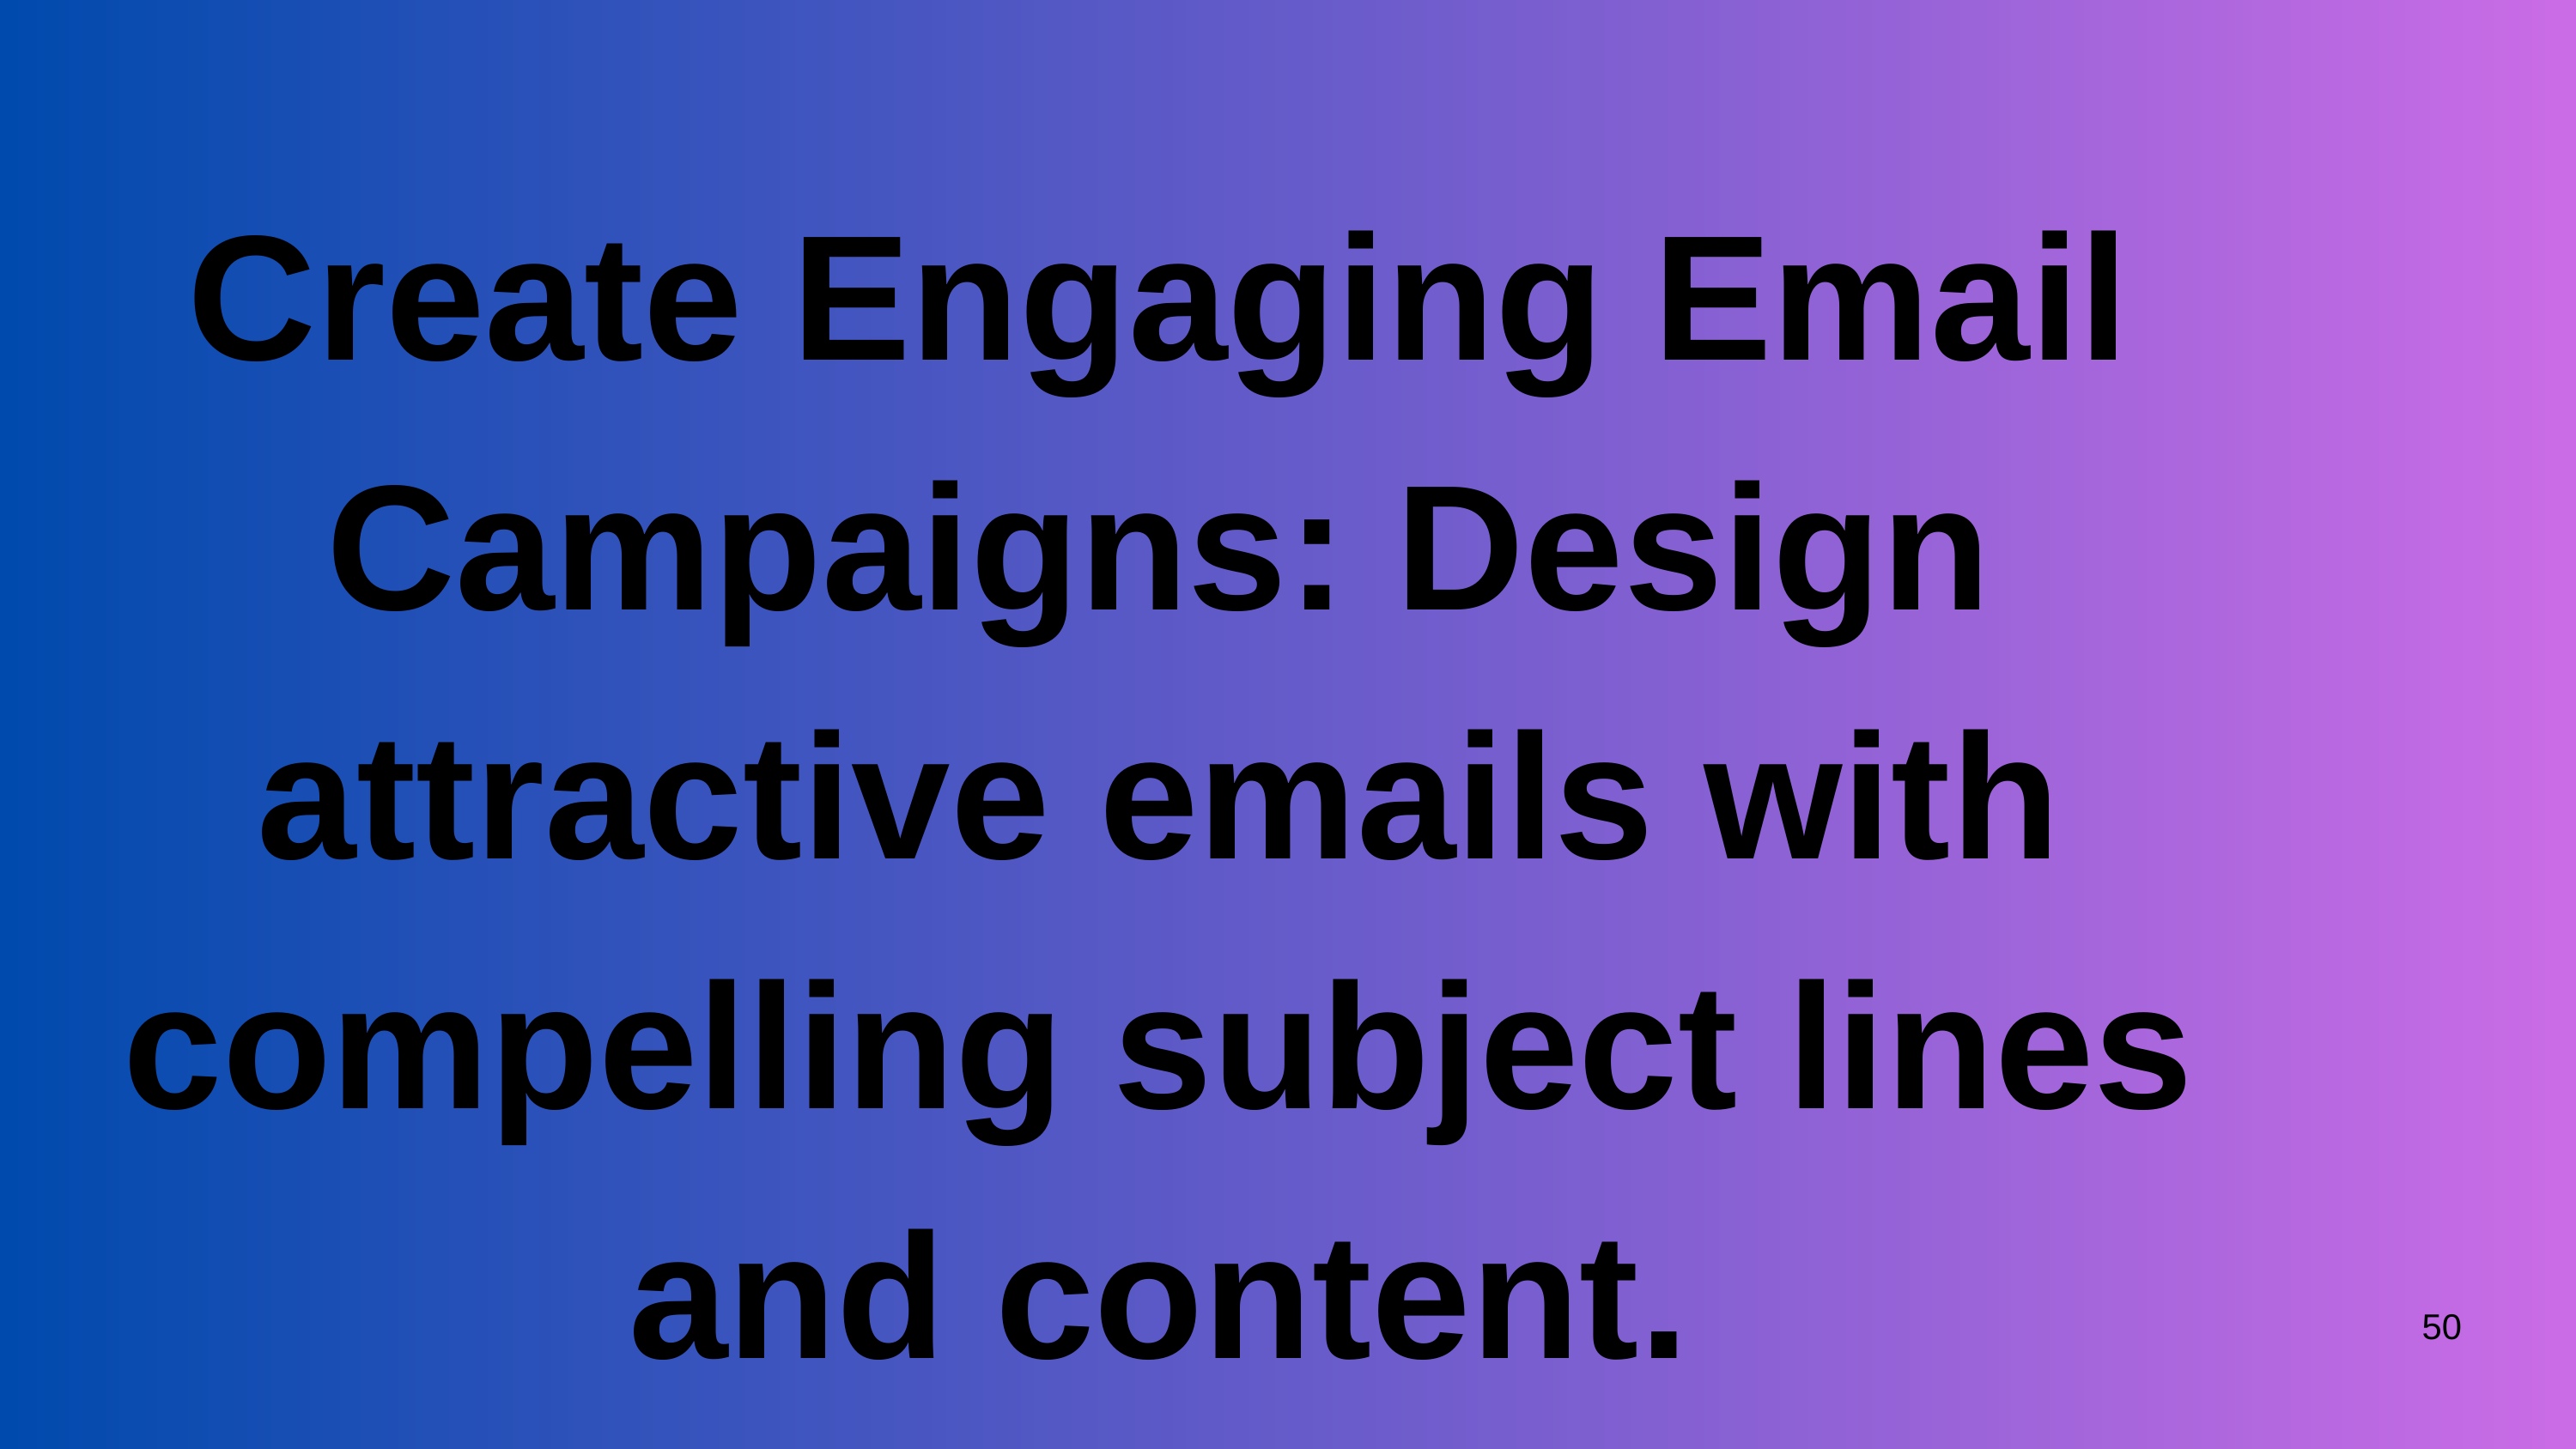

Create Engaging Email Campaigns: Design attractive emails with compelling subject lines and content.
50